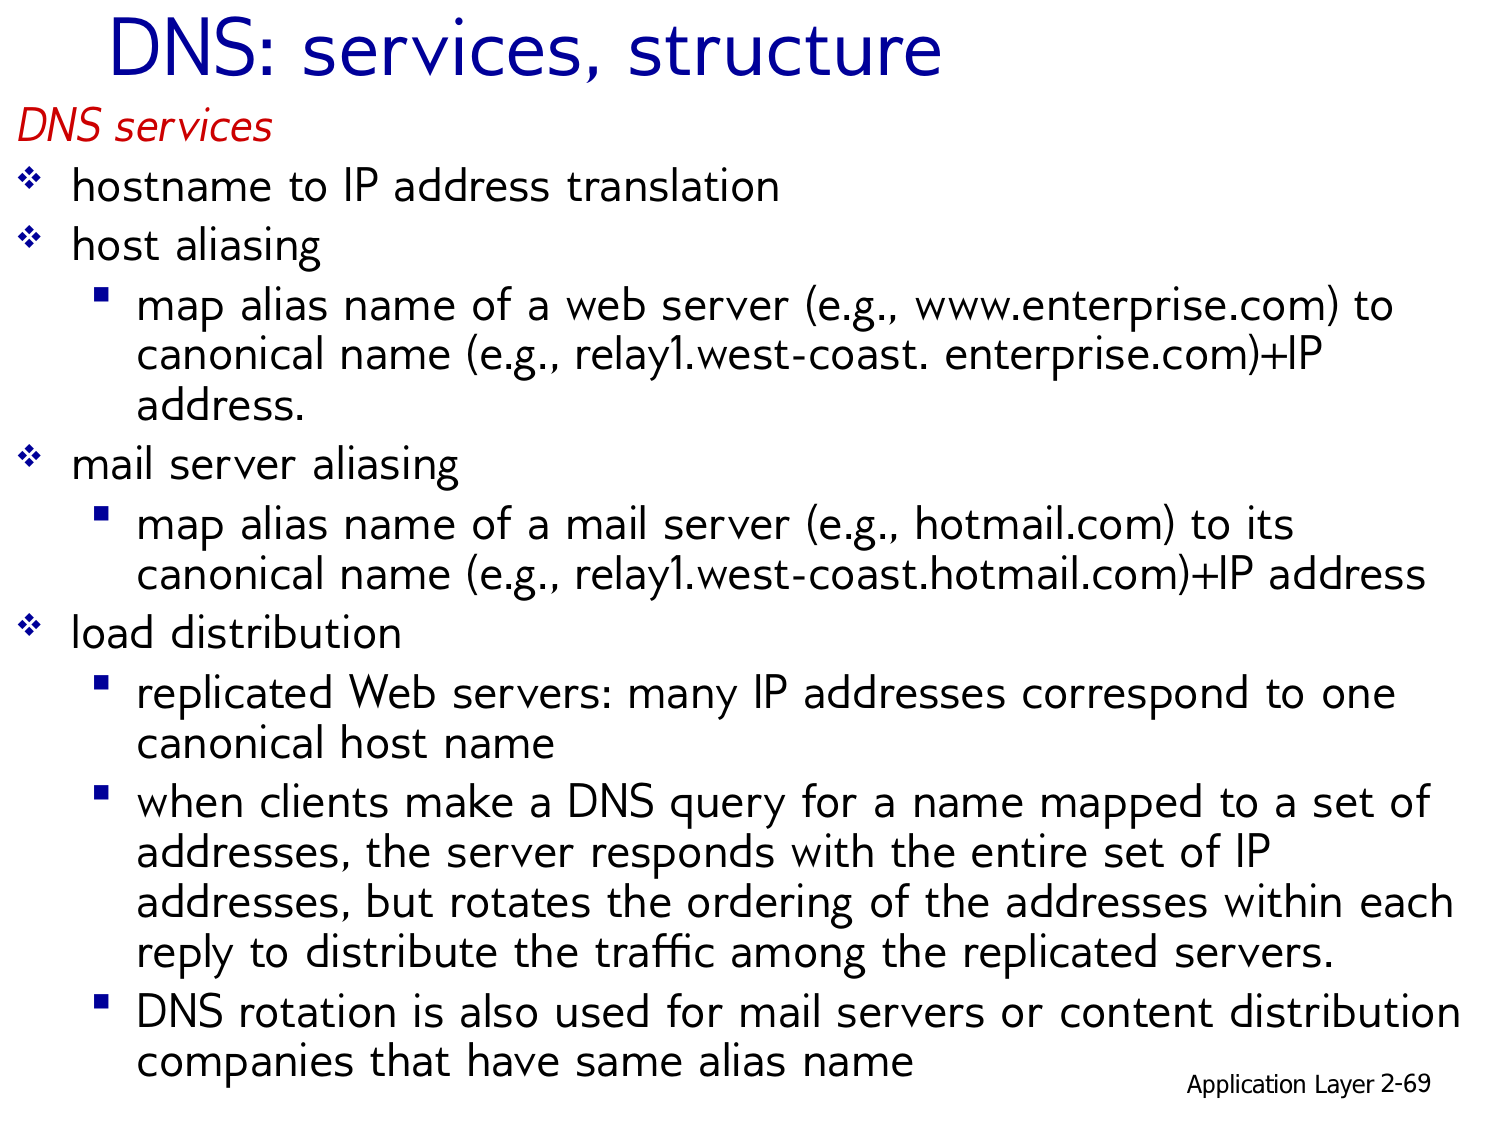

# DNS: services, structure
DNS services
hostname to IP address translation
host aliasing
map alias name of a web server (e.g., www.enterprise.com) to canonical name (e.g., relay1.west-coast. enterprise.com)+IP address.
mail server aliasing
map alias name of a mail server (e.g., hotmail.com) to its canonical name (e.g., relay1.west-coast.hotmail.com)+IP address
load distribution
replicated Web servers: many IP addresses correspond to one canonical host name
when clients make a DNS query for a name mapped to a set of addresses, the server responds with the entire set of IP addresses, but rotates the ordering of the addresses within each reply to distribute the traffic among the replicated servers.
DNS rotation is also used for mail servers or content distribution companies that have same alias name
2-69
Application Layer